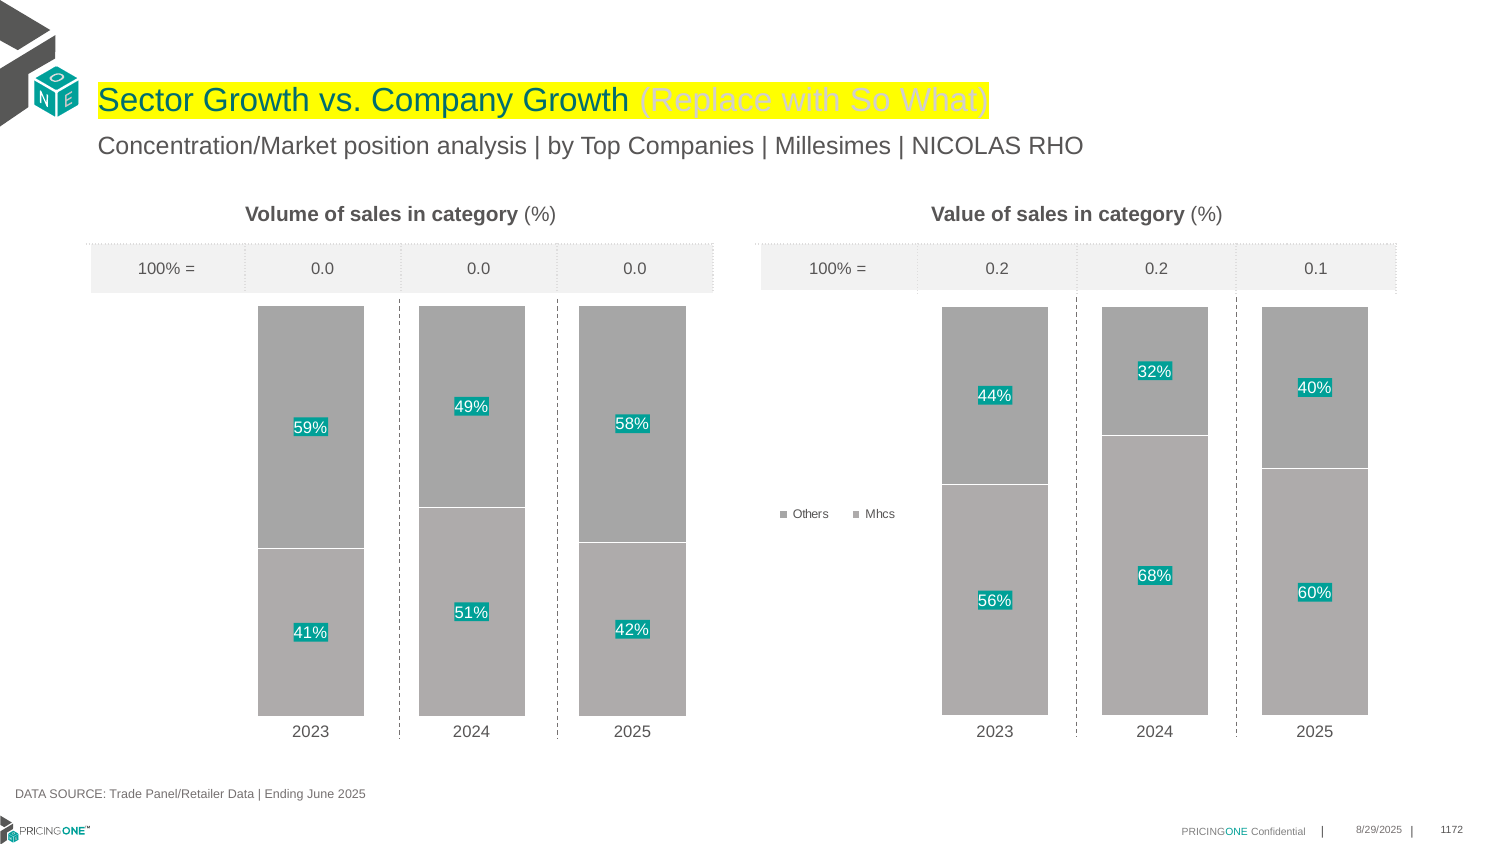

# Sector Growth vs. Company Growth (Replace with So What)
Concentration/Market position analysis | by Top Companies | Millesimes | NICOLAS RHO
| Volume of sales in category (%) |  |  |  |
| --- | --- | --- | --- |
| 100% = | 0.0 | 0.0 | 0.0 |
| Value of sales in category (%) |  |  |  |
| --- | --- | --- | --- |
| 100% = | 0.2 | 0.2 | 0.1 |

### Chart

| Category | Mhcs | Others |
|---|---|---|
| 2023 | 0.40919037199124725 | 0.5908096280087527 |
| 2024 | 0.5086505190311419 | 0.49134948096885805 |
| 2025 | 0.4239766081871345 | 0.5760233918128654 |

### Chart

| Category | Mhcs | Others |
|---|---|---|
| 2023 | 0.5645796834178577 | 0.4354203165821423 |
| 2024 | 0.6843893519049372 | 0.3156106480950629 |
| 2025 | 0.6029444675341283 | 0.3970555324658717 |
DATA SOURCE: Trade Panel/Retailer Data | Ending June 2025

8/29/2025
1172